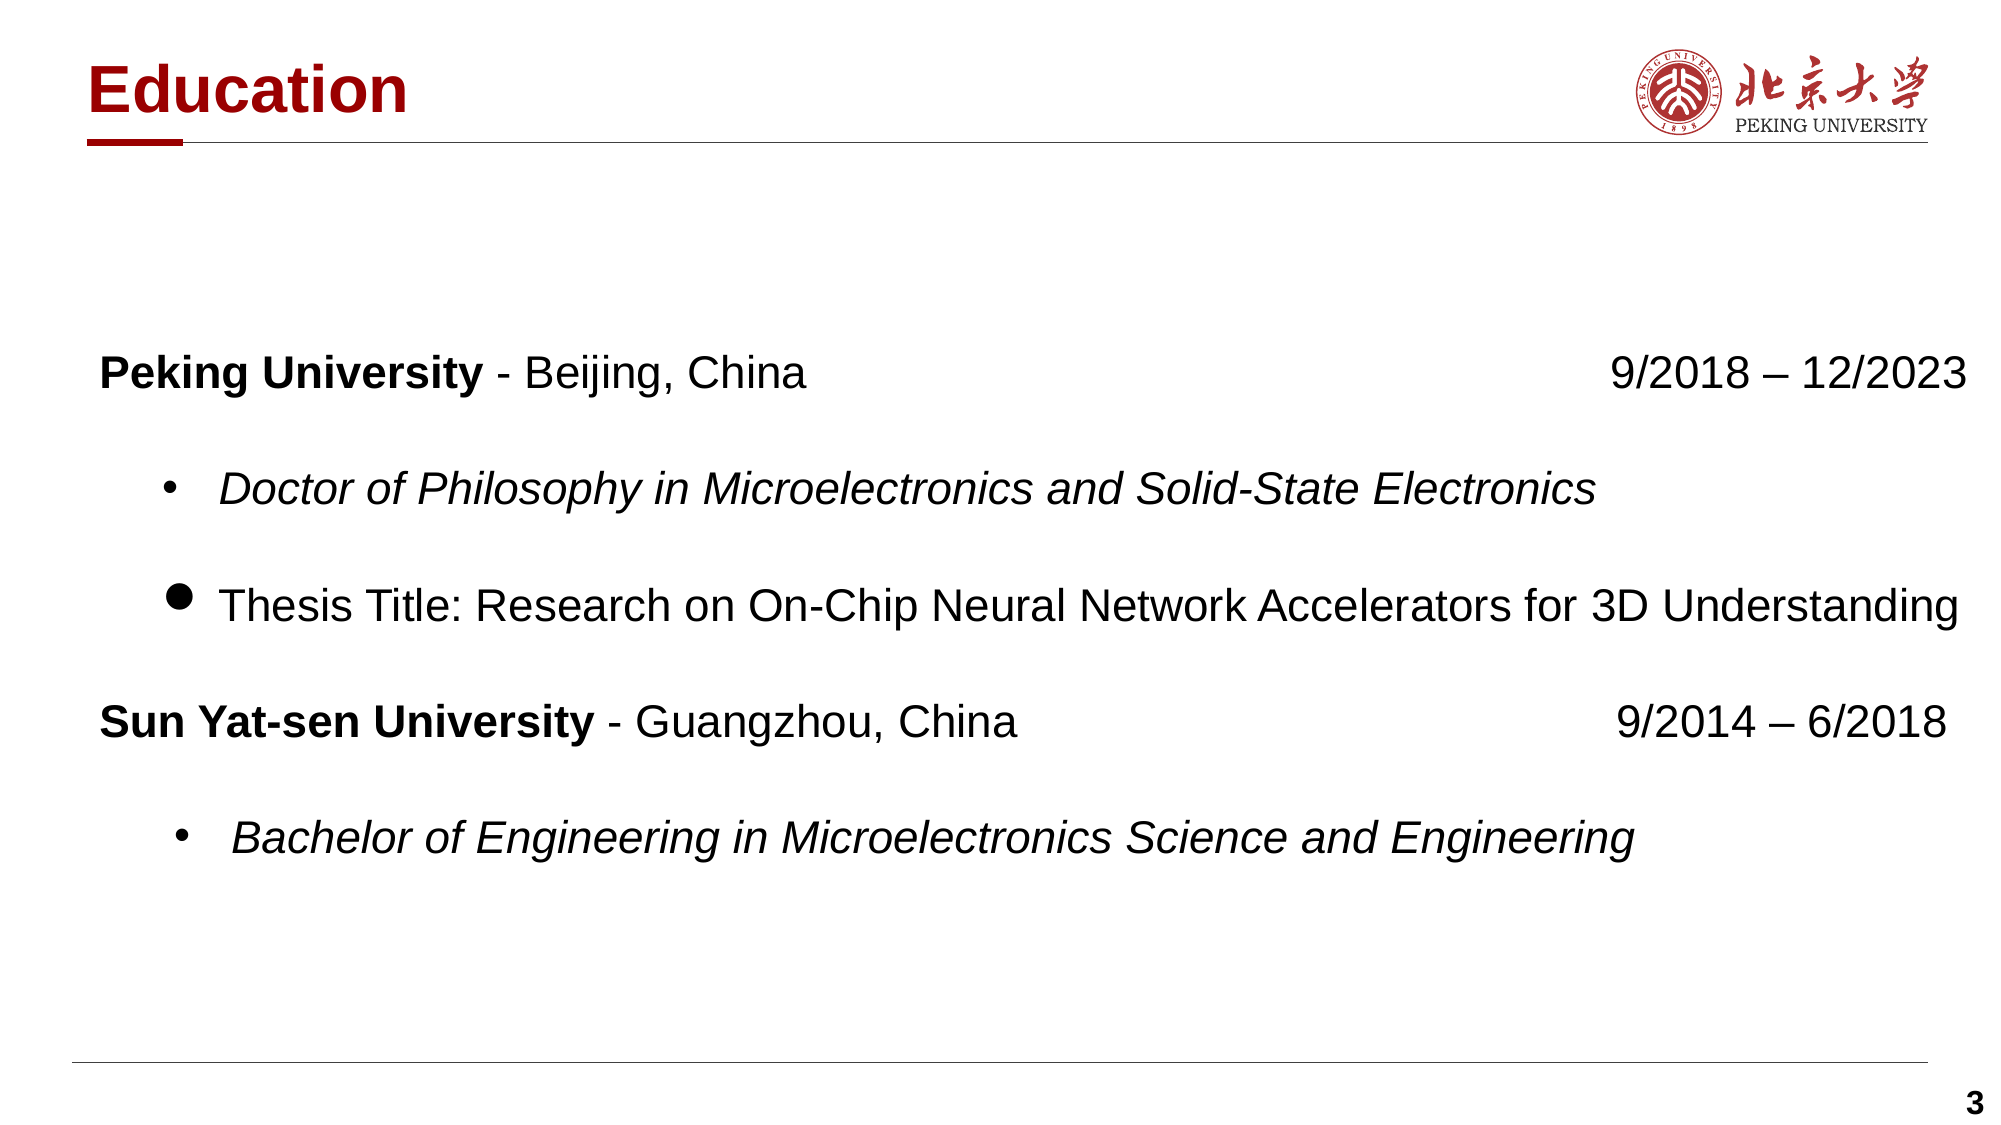

# Education
Peking University - Beijing, China                                                               9/2018 – 12/2023
Doctor of Philosophy in Microelectronics and Solid-State Electronics
Thesis Title: Research on On-Chip Neural Network Accelerators for 3D Understanding
Sun Yat-sen University - Guangzhou, China                                               9/2014 – 6/2018
Bachelor of Engineering in Microelectronics Science and Engineering
3